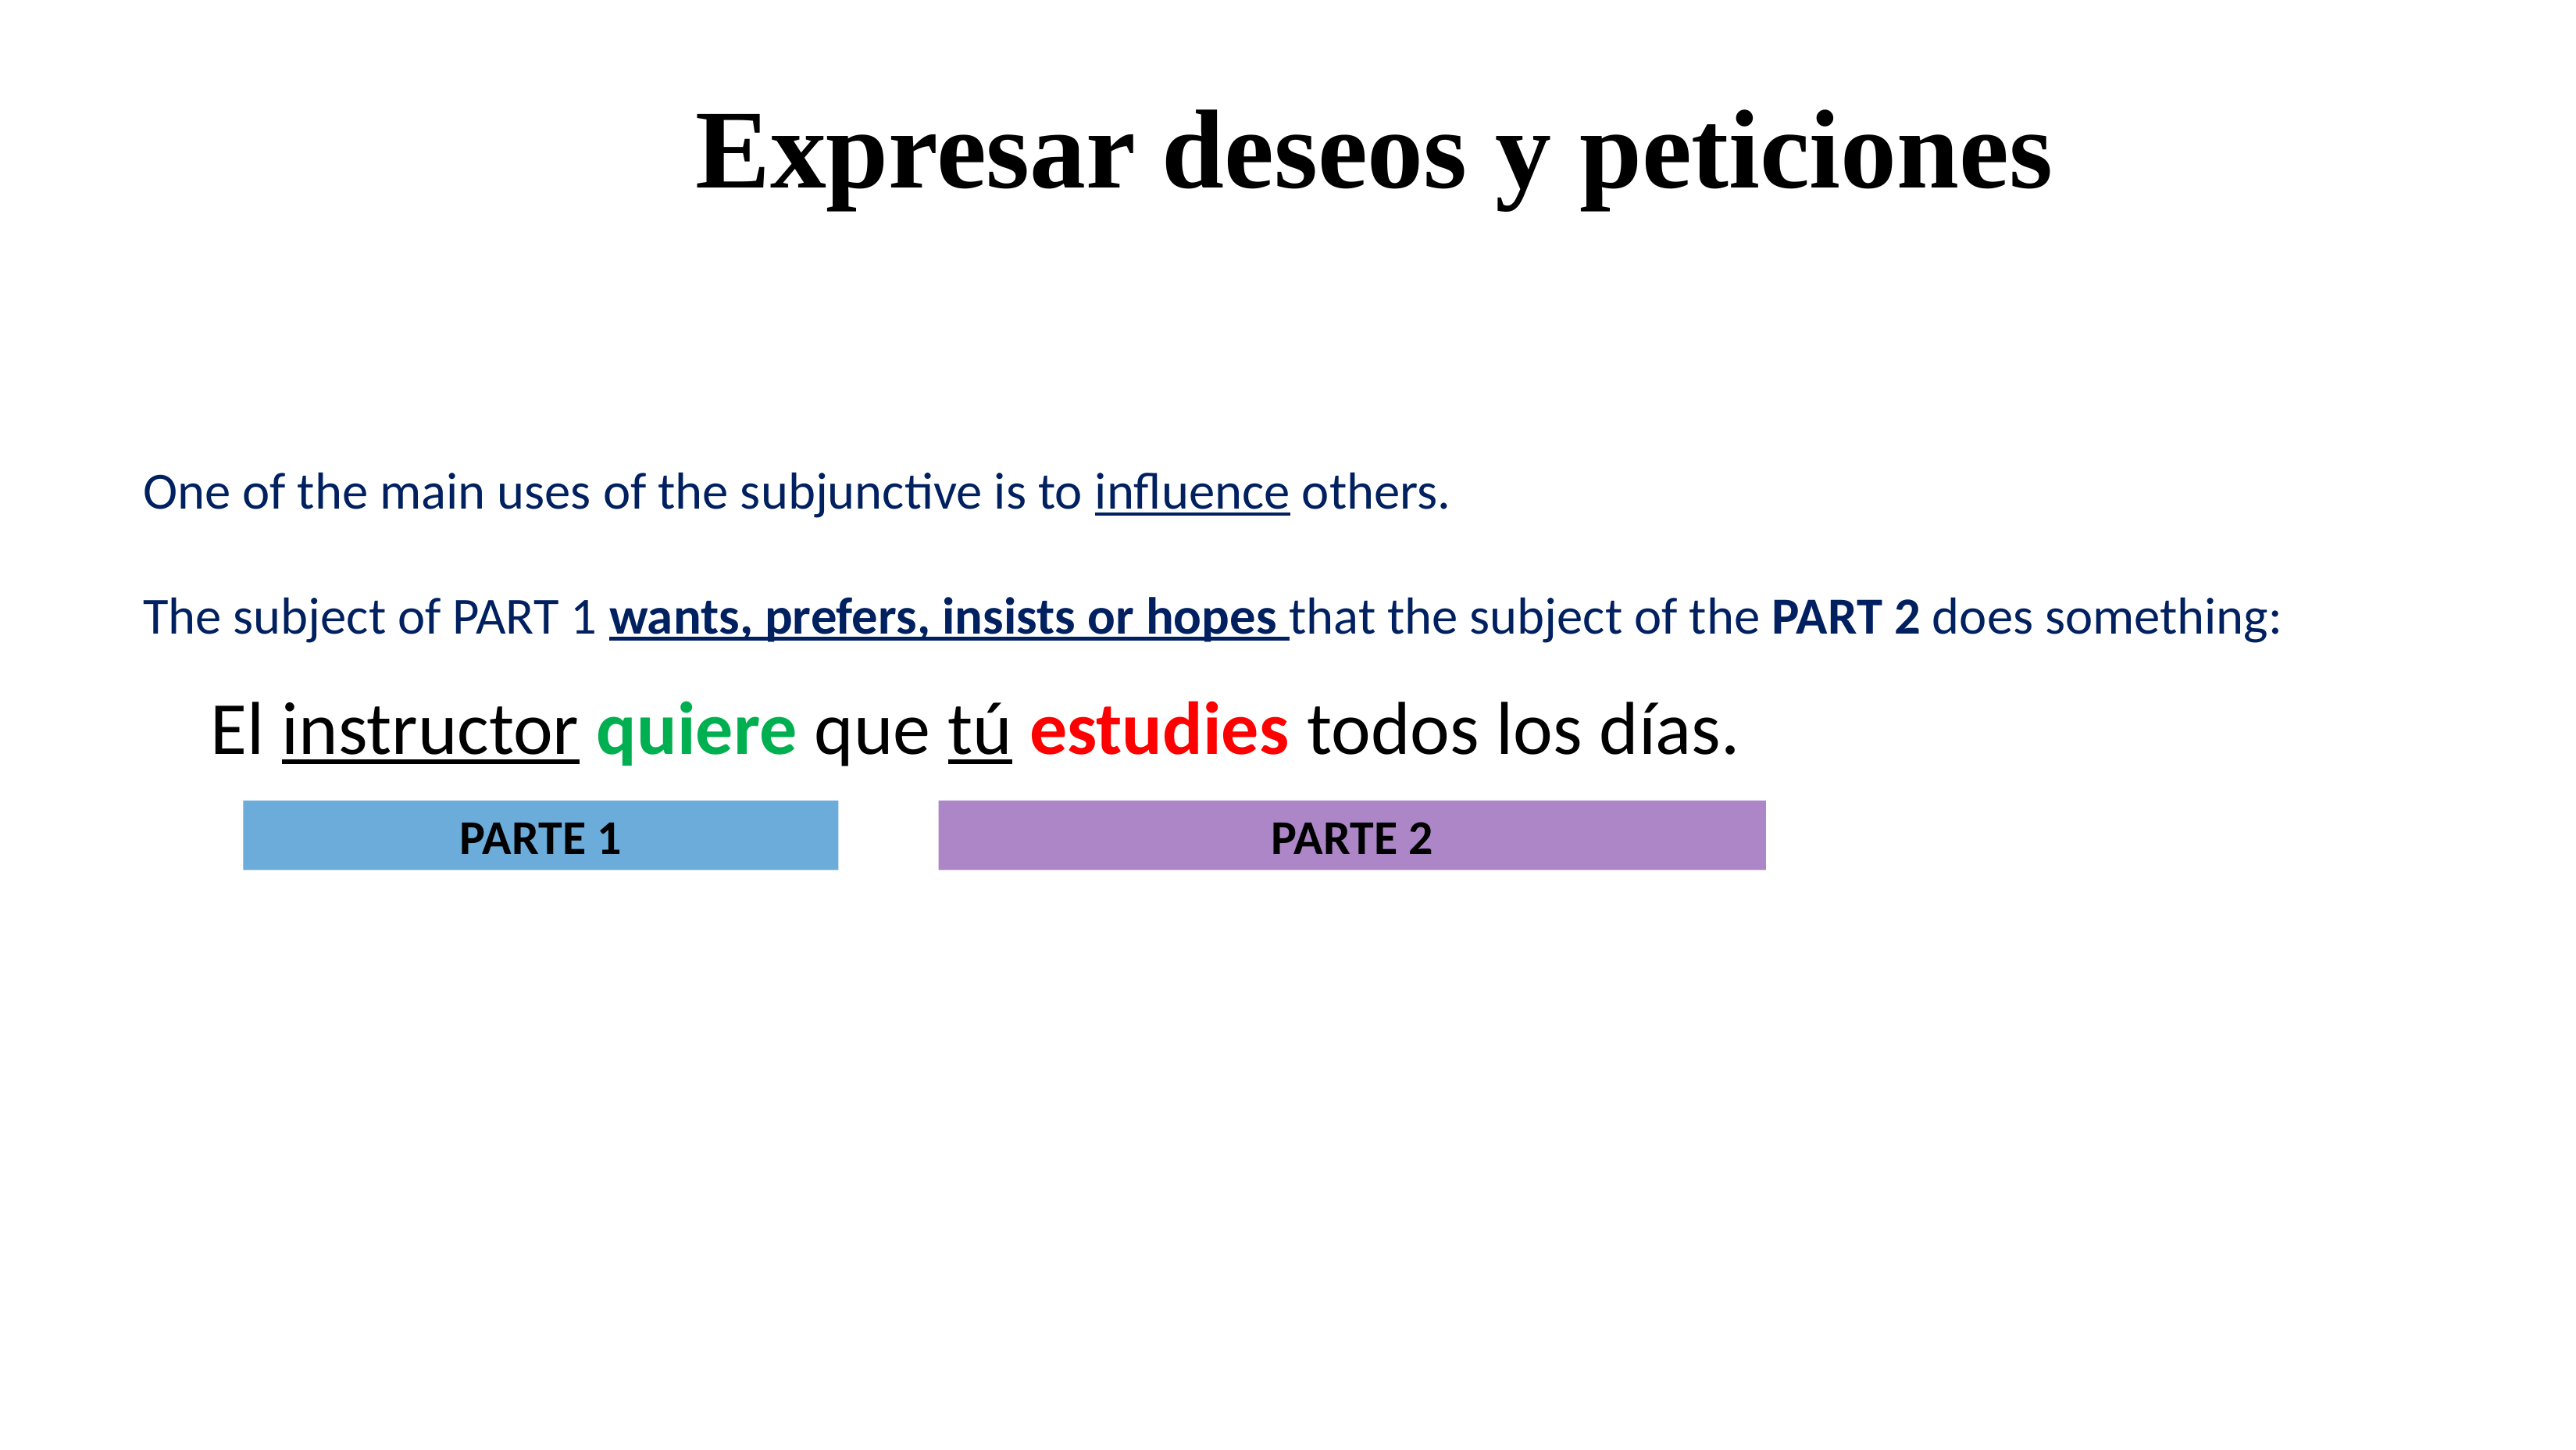

# Expresar deseos y peticiones
One of the main uses of the subjunctive is to influence others.

The subject of PART 1 wants, prefers, insists or hopes that the subject of the PART 2 does something:

El instructor quiere que tú estudies todos los días.
PARTE 2
PARTE 1